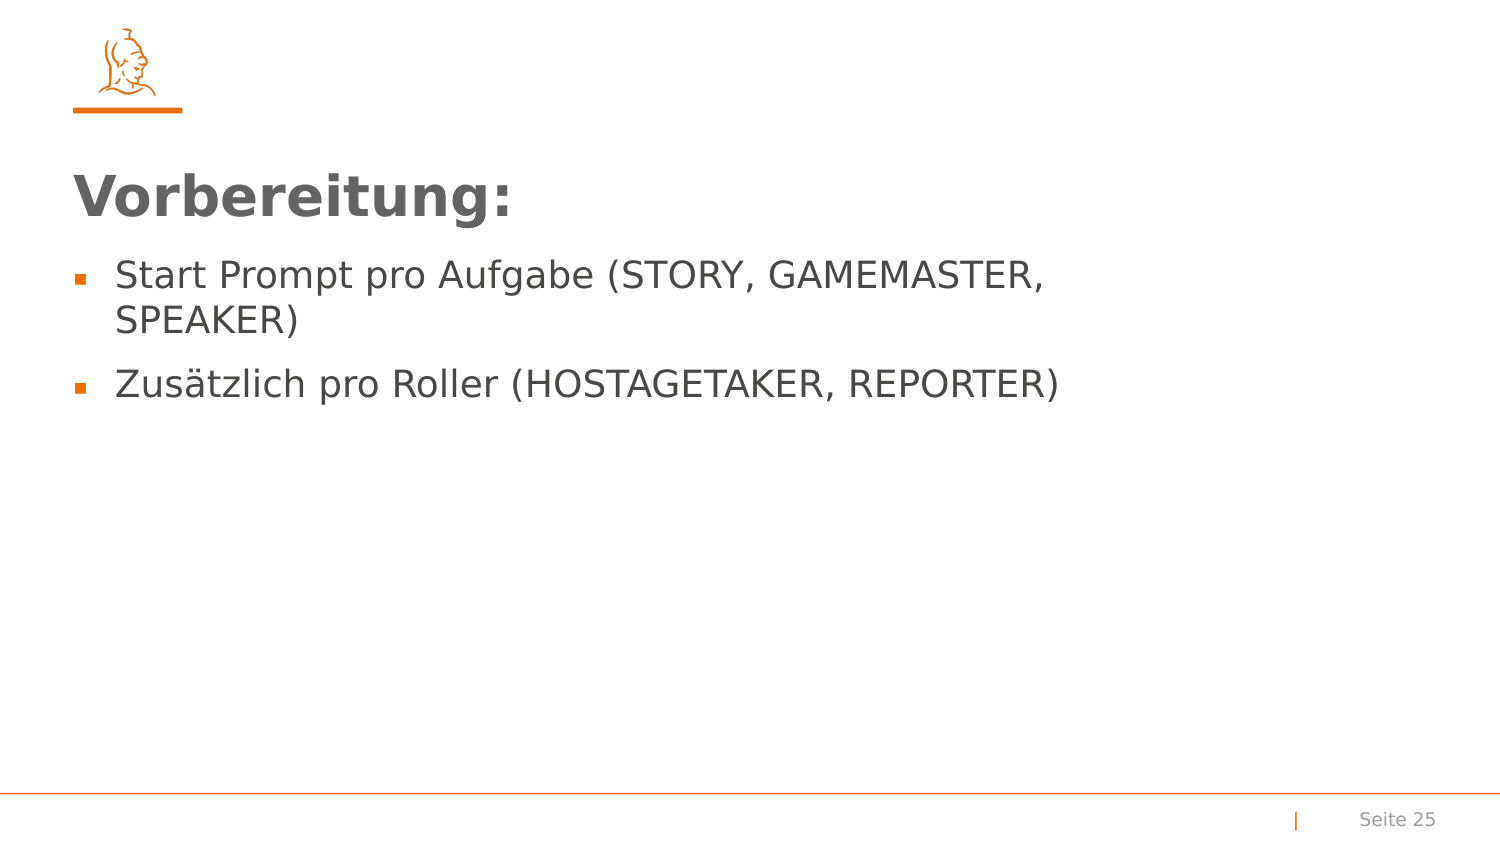

Vorbereitung:
Start Prompt pro Aufgabe (STORY, GAMEMASTER, SPEAKER)
Zusätzlich pro Roller (HOSTAGETAKER, REPORTER)